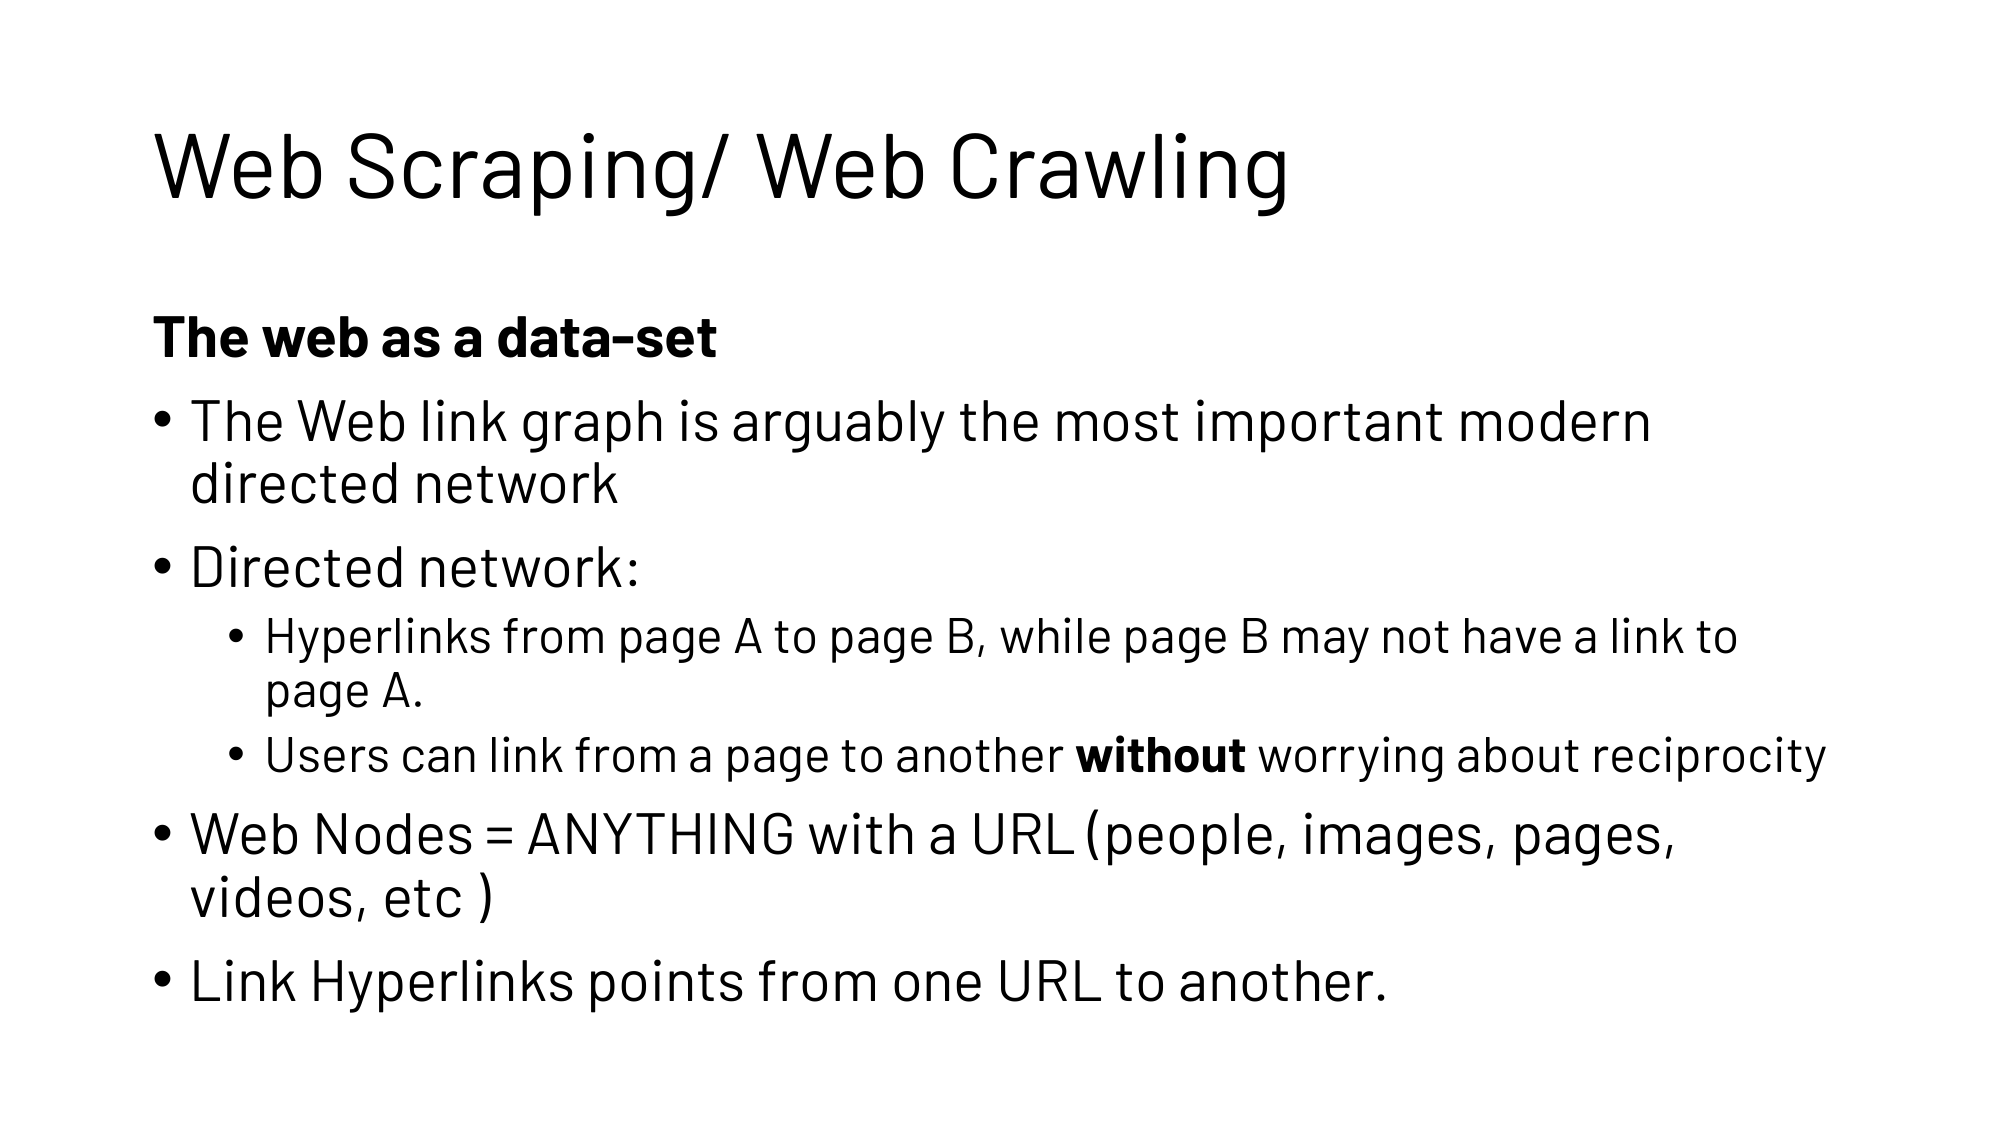

# Web Scraping/ Web Crawling
The web as a data-set
The Web link graph is arguably the most important modern directed network
Directed network:
Hyperlinks from page A to page B, while page B may not have a link to page A.
Users can link from a page to another without worrying about reciprocity
Web Nodes = ANYTHING with a URL (people, images, pages, videos, etc )
Link Hyperlinks points from one URL to another.

Web Crawlers
Information on the Web is always changing and scattered across billions of pages served by millions of servers around the globe
Web crawlers are programs that automatically download Web pages, to collect information that can be analyzed and mined in a central location.
The primary application of crawlers are search engines
A search engine takes the information collected by a crawler and creates an index
The index maps content (keywords and phrases) to the pages, for rapid retrieval
Search engine also rank results, to provide high quality results.
Other applications: business intelligence, digital libraries, webometrics tools, research
Malicious applications: harvesting email addresses and personal information for spam, phishing, and identity theft
How web crawlers work